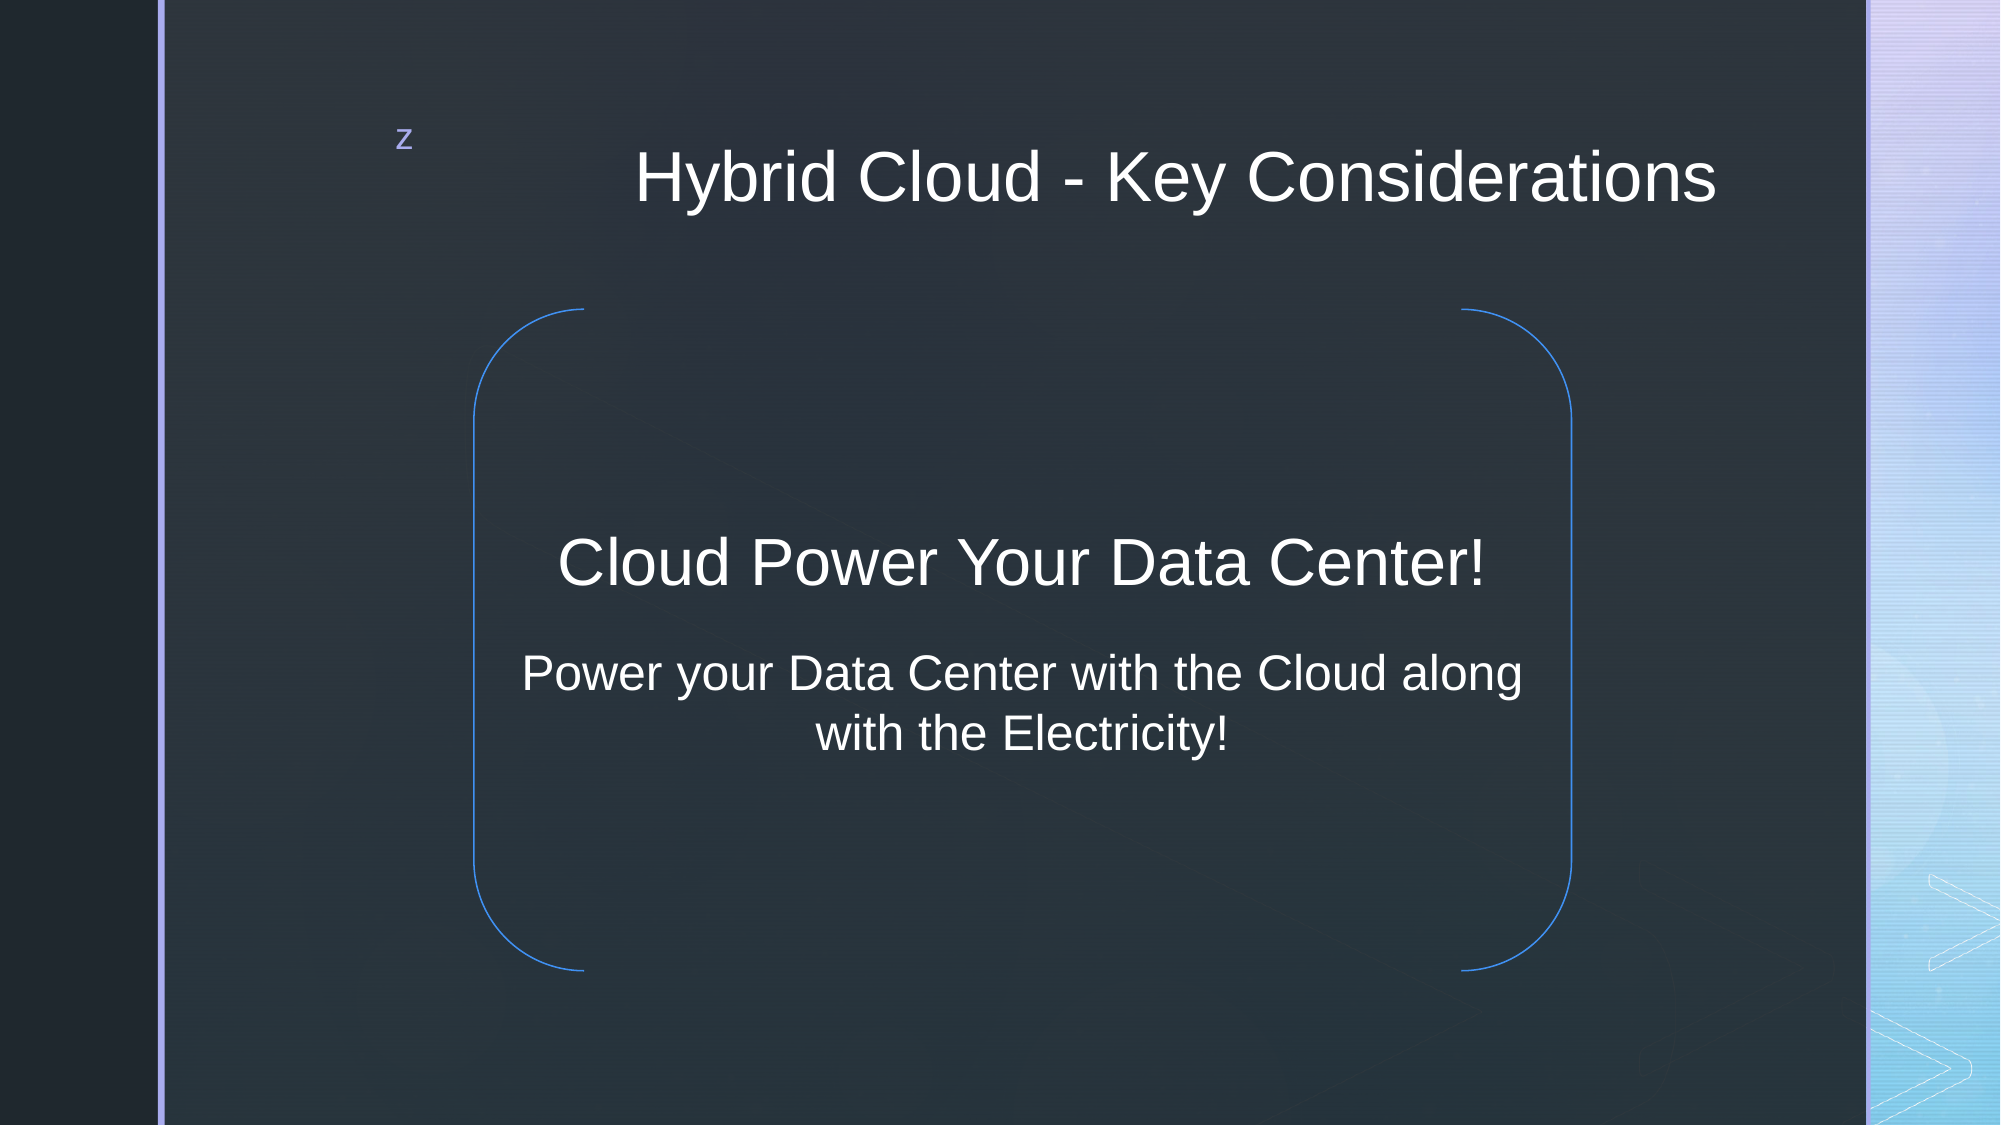

# Hybrid Cloud - Key Considerations
Cloud Power Your Data Center!
Power your Data Center with the Cloud along with the Electricity!